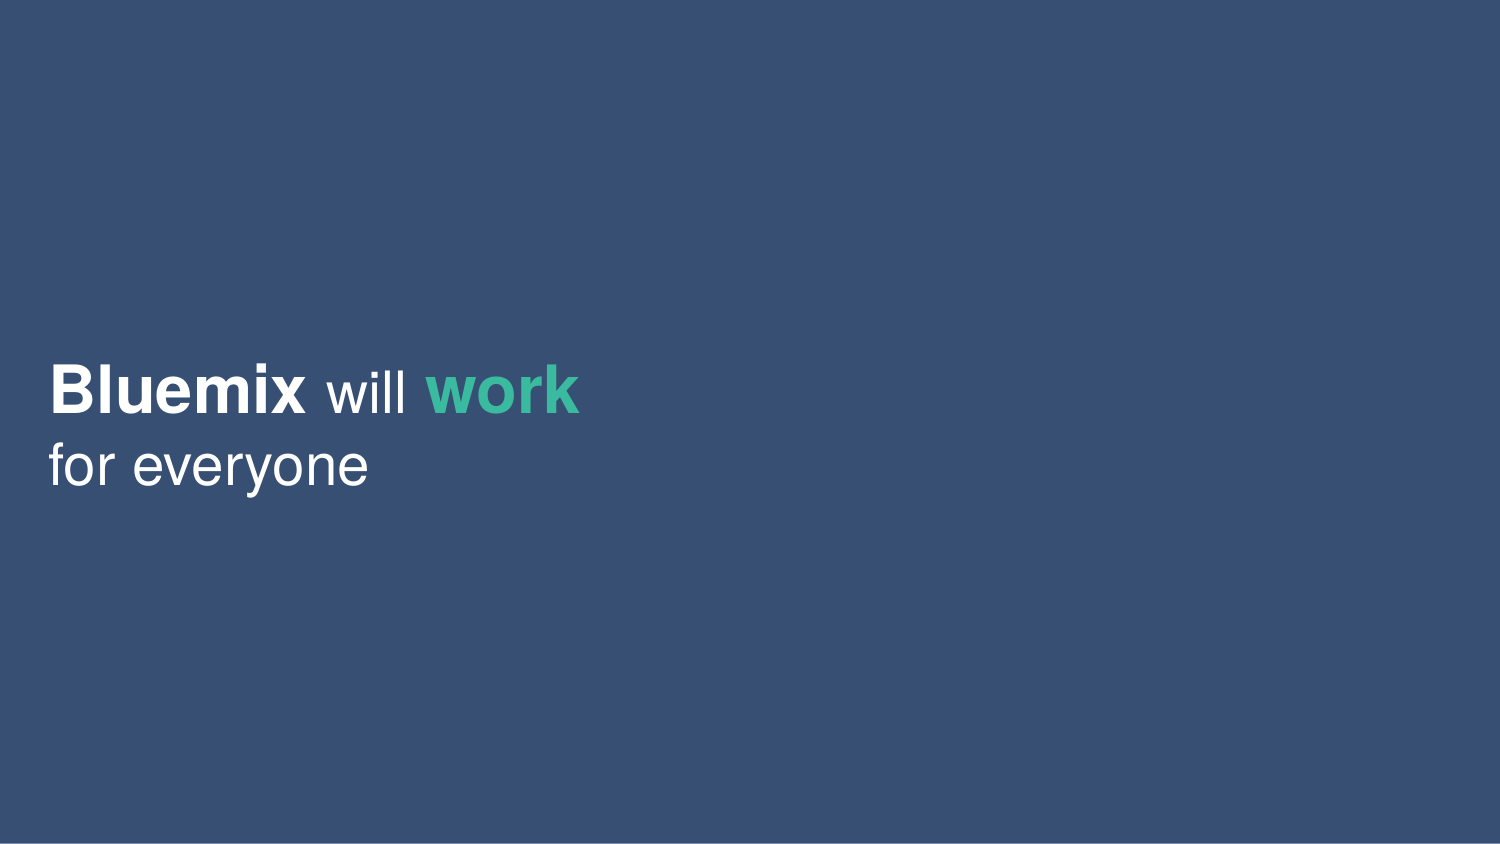

Innovation makes disruption possible.

Bluemix will work
for everyone